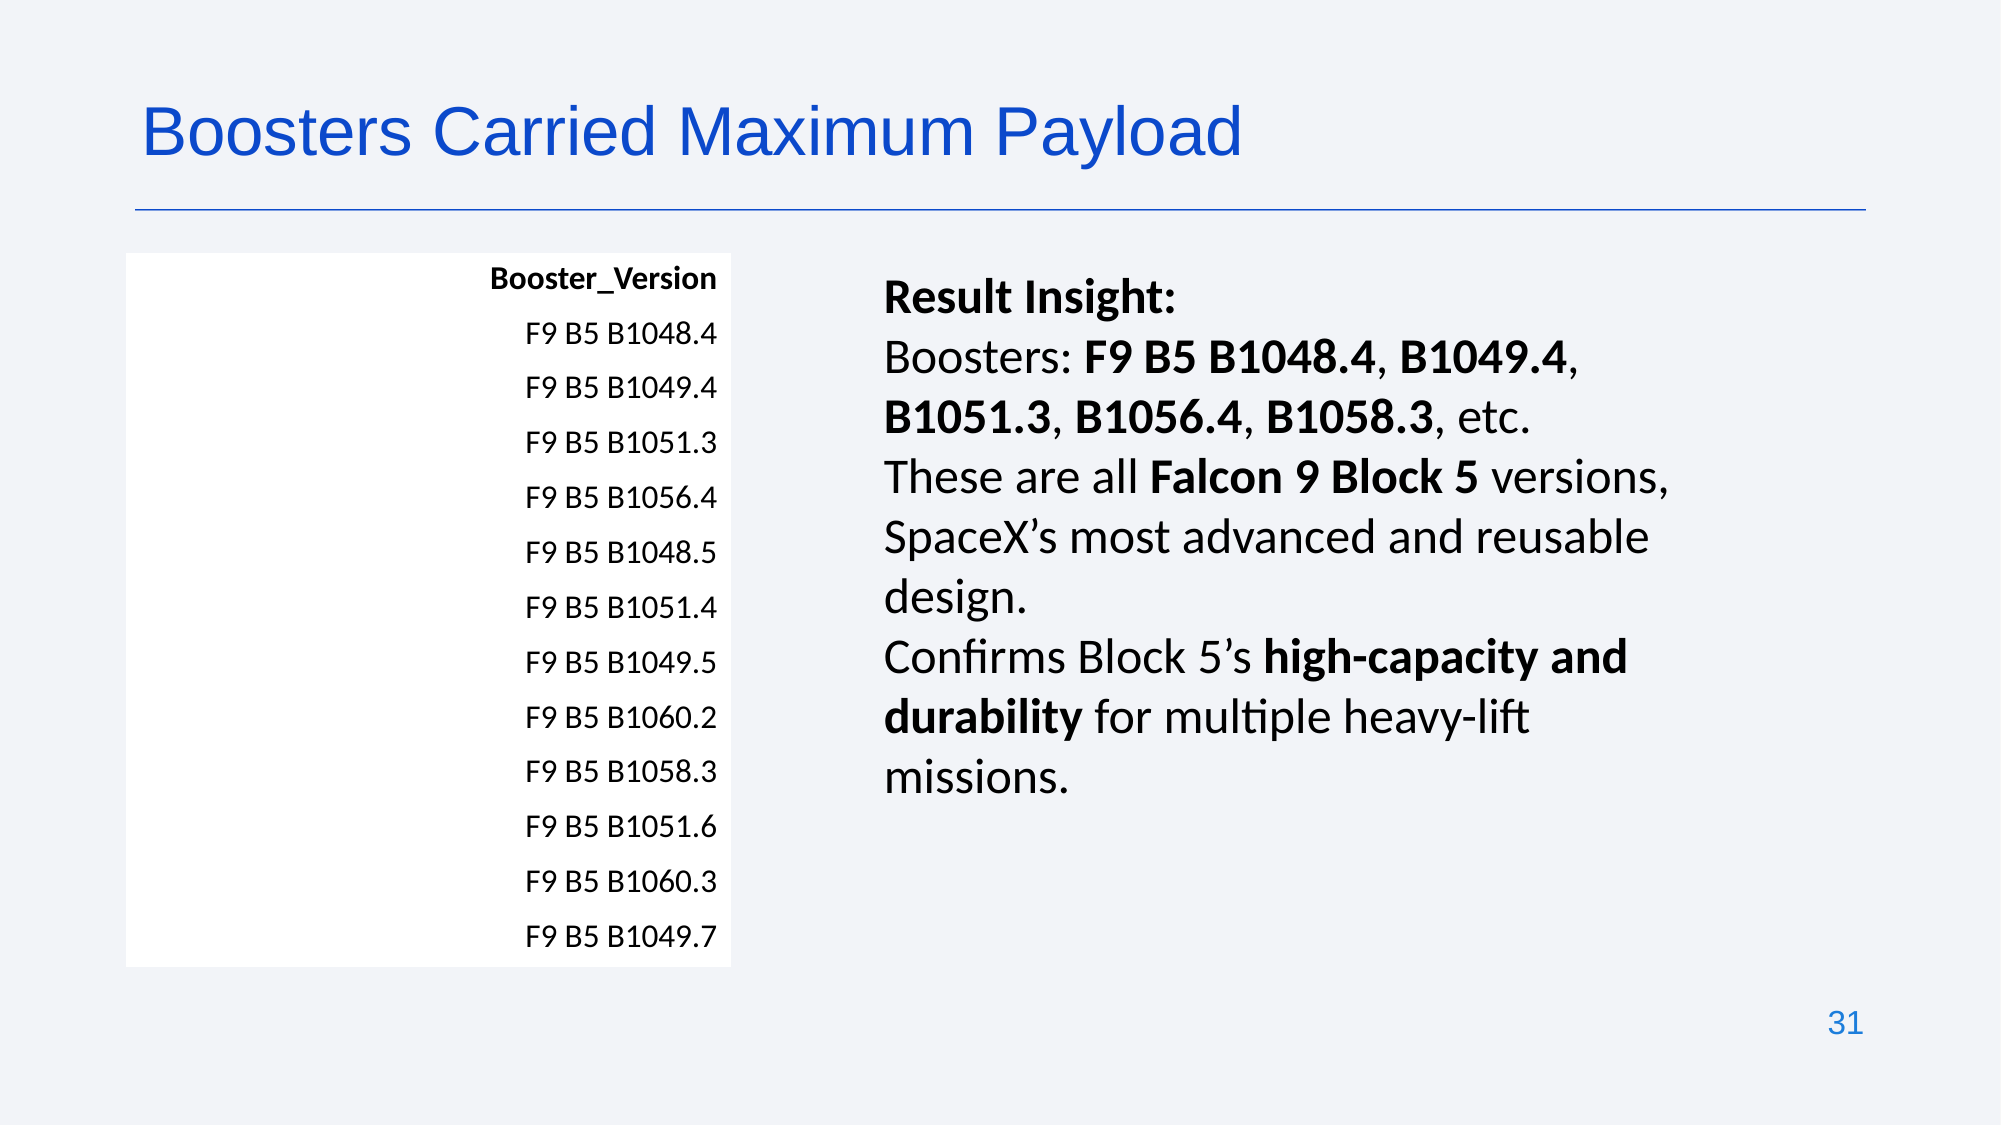

Boosters Carried Maximum Payload
| Booster\_Version |
| --- |
| F9 B5 B1048.4 |
| F9 B5 B1049.4 |
| F9 B5 B1051.3 |
| F9 B5 B1056.4 |
| F9 B5 B1048.5 |
| F9 B5 B1051.4 |
| F9 B5 B1049.5 |
| F9 B5 B1060.2 |
| F9 B5 B1058.3 |
| F9 B5 B1051.6 |
| F9 B5 B1060.3 |
| F9 B5 B1049.7 |
Result Insight:
Boosters: F9 B5 B1048.4, B1049.4, B1051.3, B1056.4, B1058.3, etc.
These are all Falcon 9 Block 5 versions, SpaceX’s most advanced and reusable design.
Confirms Block 5’s high-capacity and durability for multiple heavy-lift missions.
31